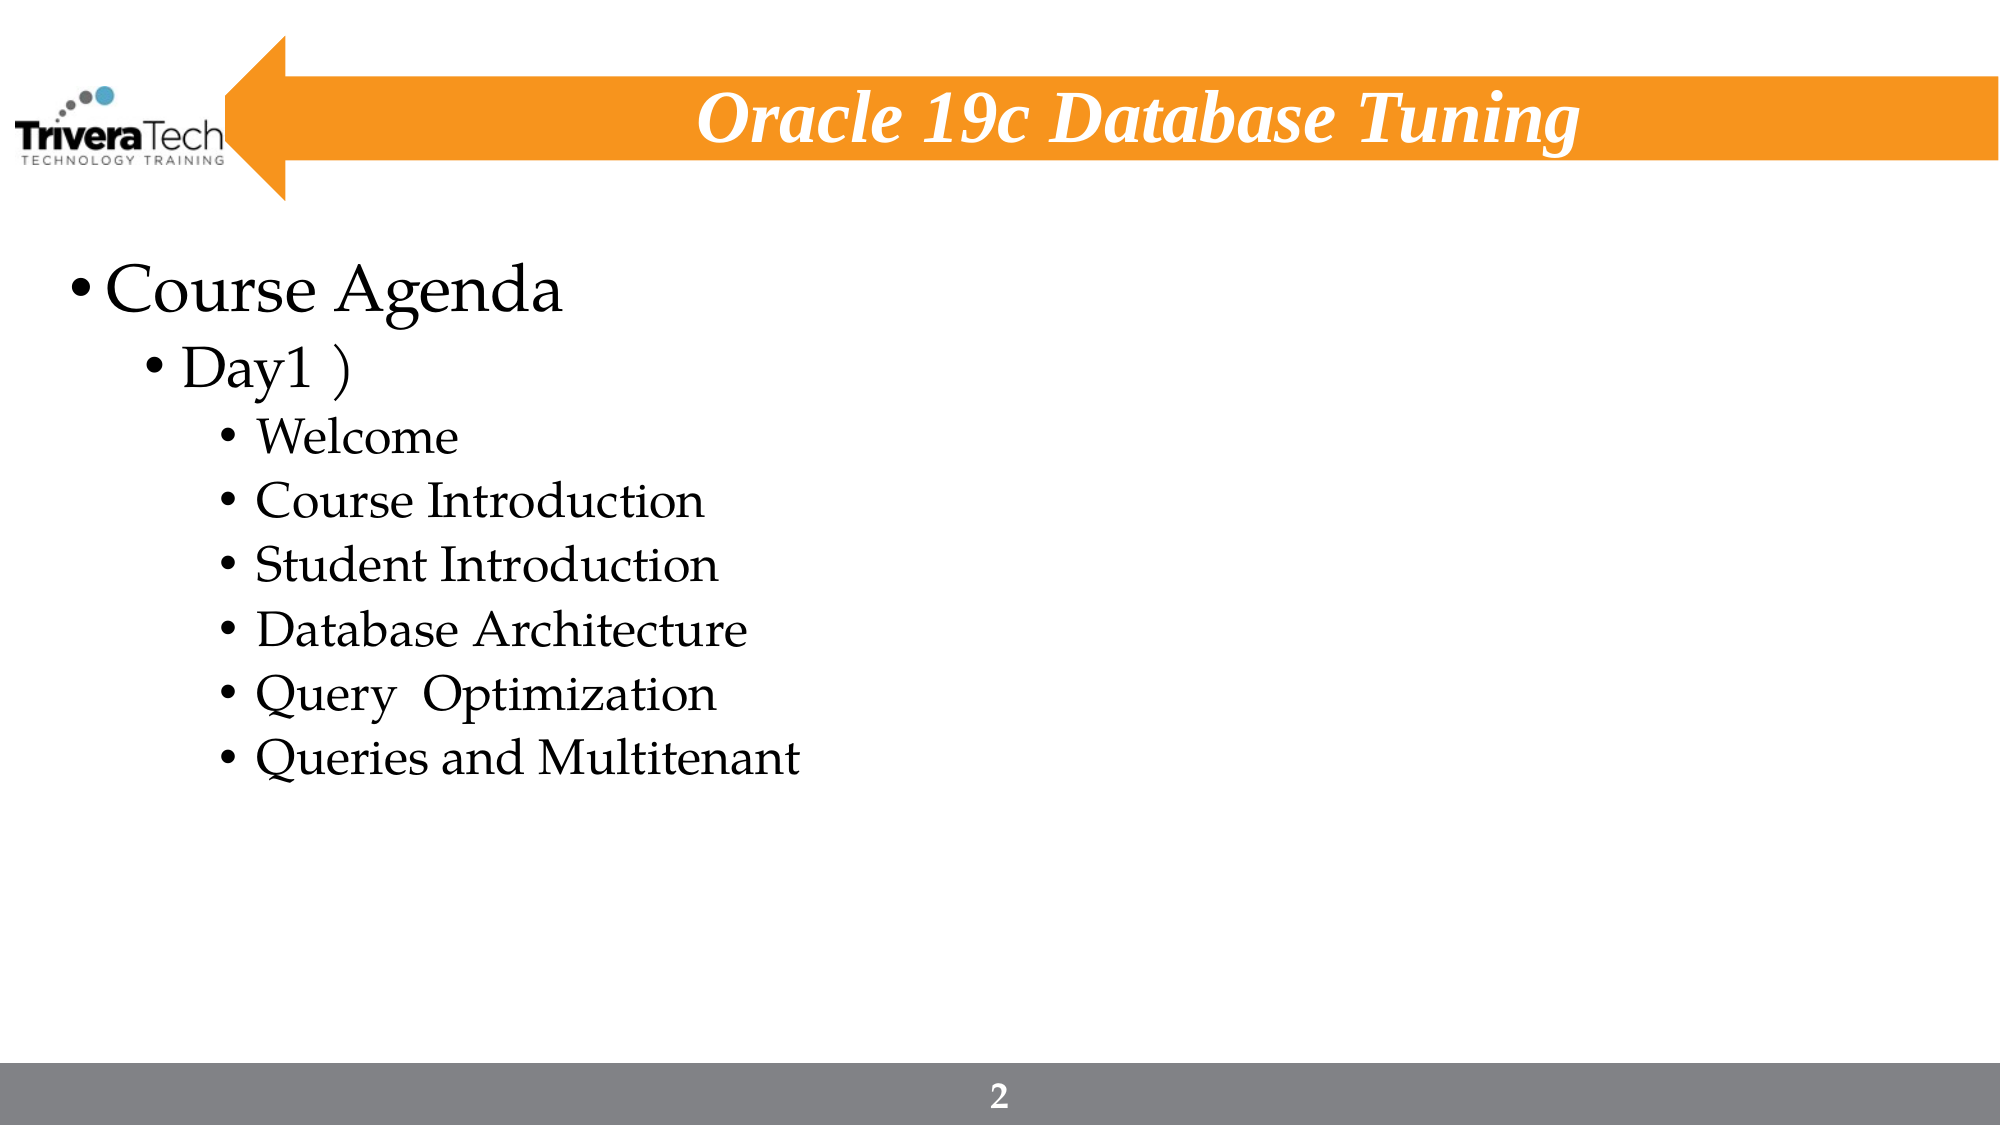

# Oracle 19c Database Tuning
Course Agenda
Day1 )
Welcome
Course Introduction
Student Introduction
Database Architecture
Query  Optimization
Queries and Multitenant

2